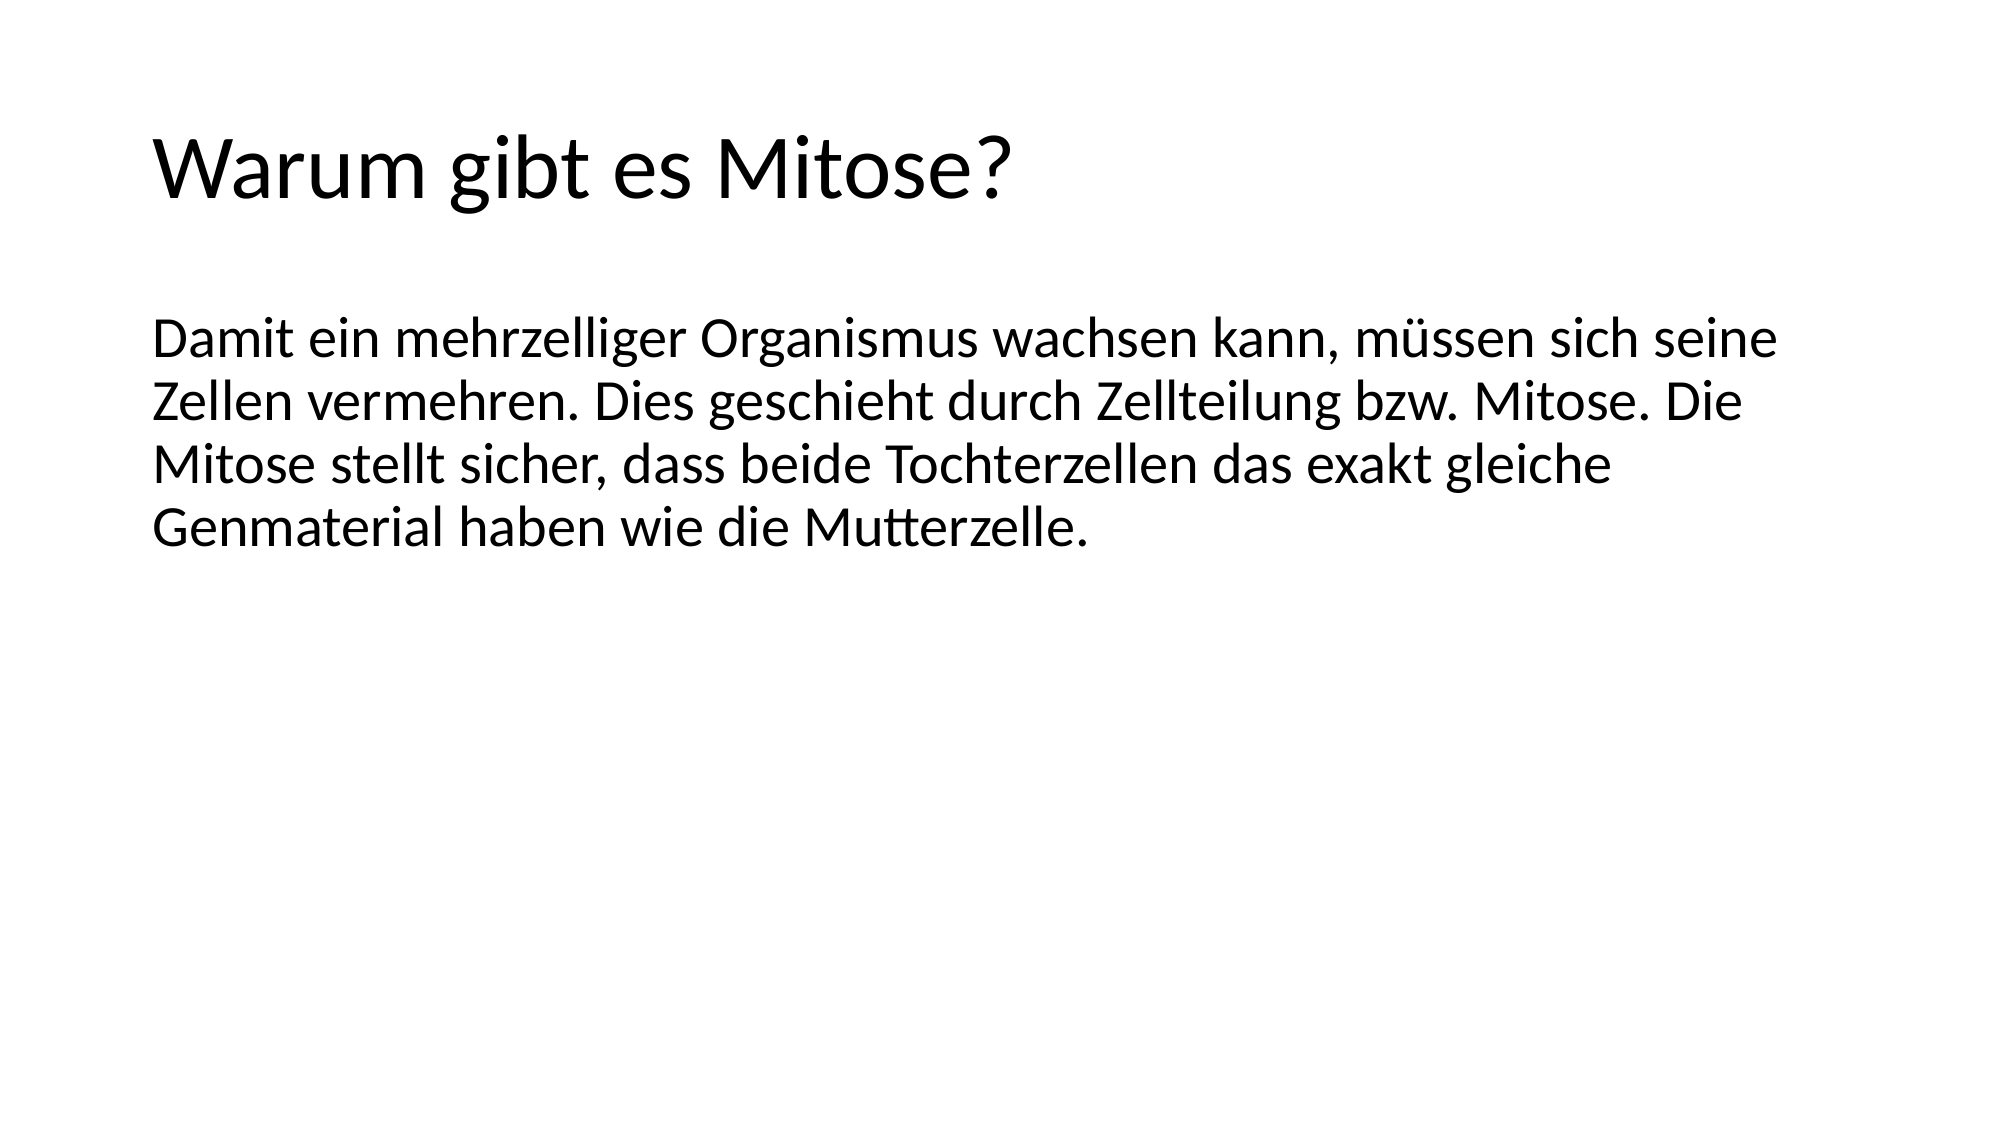

# Warum gibt es Mitose?
Damit ein mehrzelliger Organismus wachsen kann, müssen sich seine Zellen vermehren. Dies geschieht durch Zellteilung bzw. Mitose. Die Mitose stellt sicher, dass beide Tochterzellen das exakt gleiche Genmaterial haben wie die Mutterzelle.